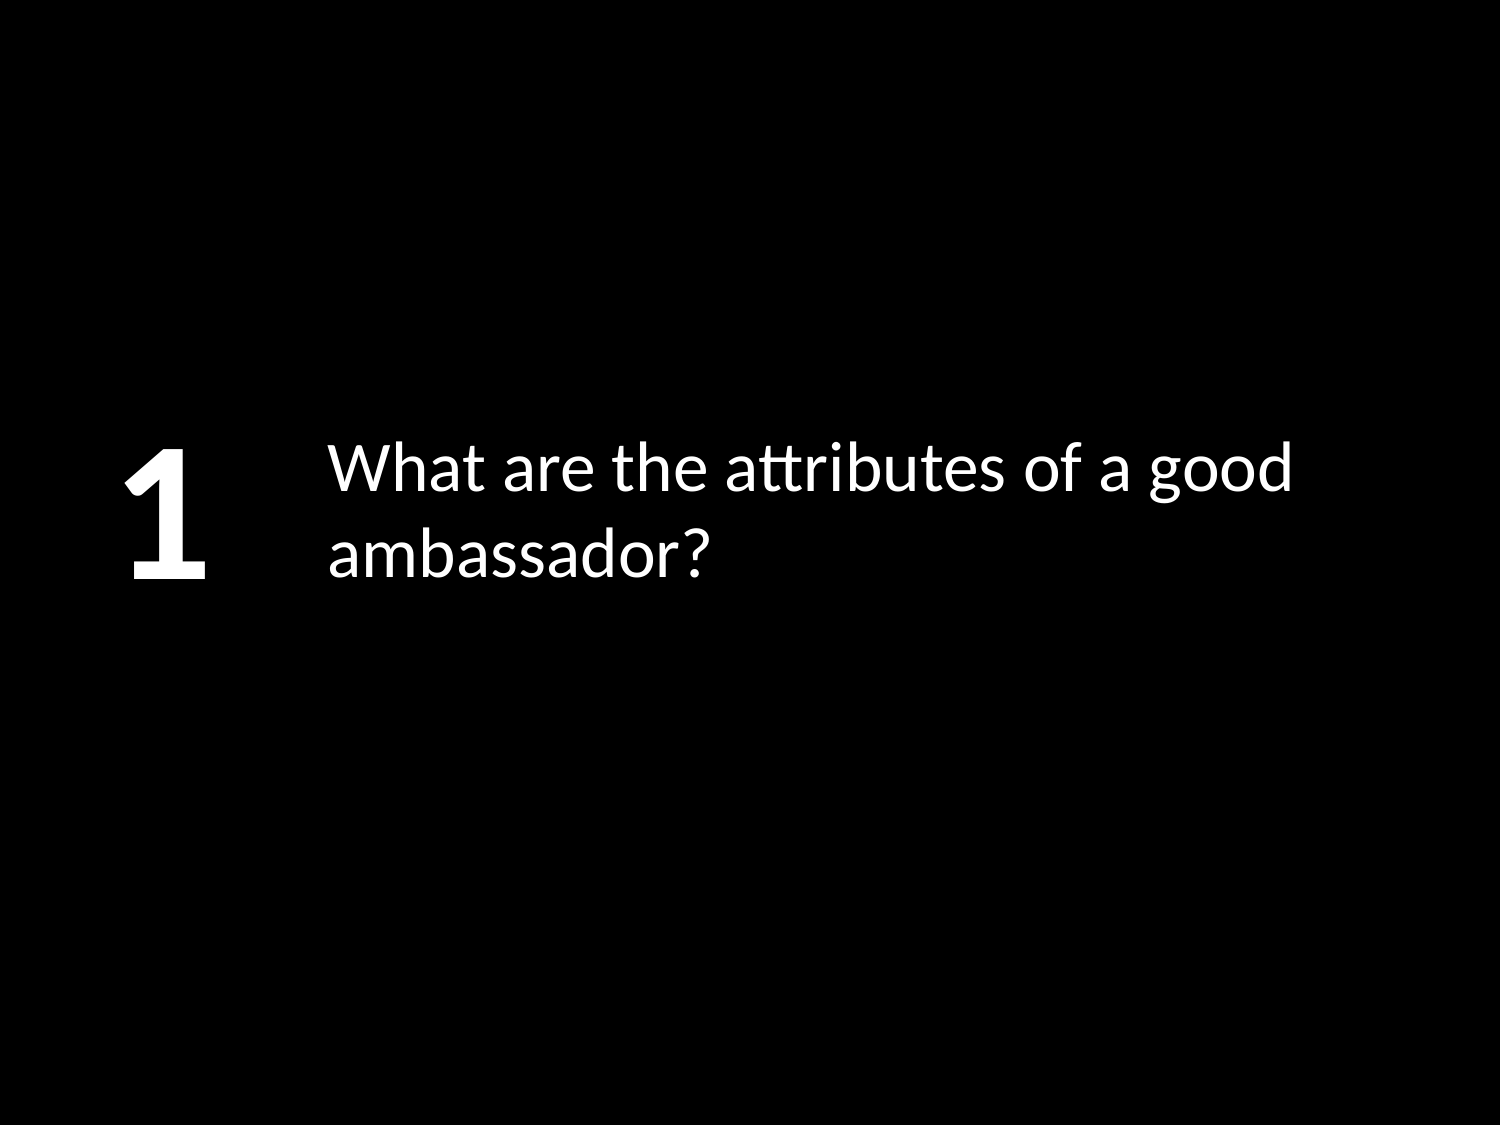

1
# What are the attributes of a good ambassador?